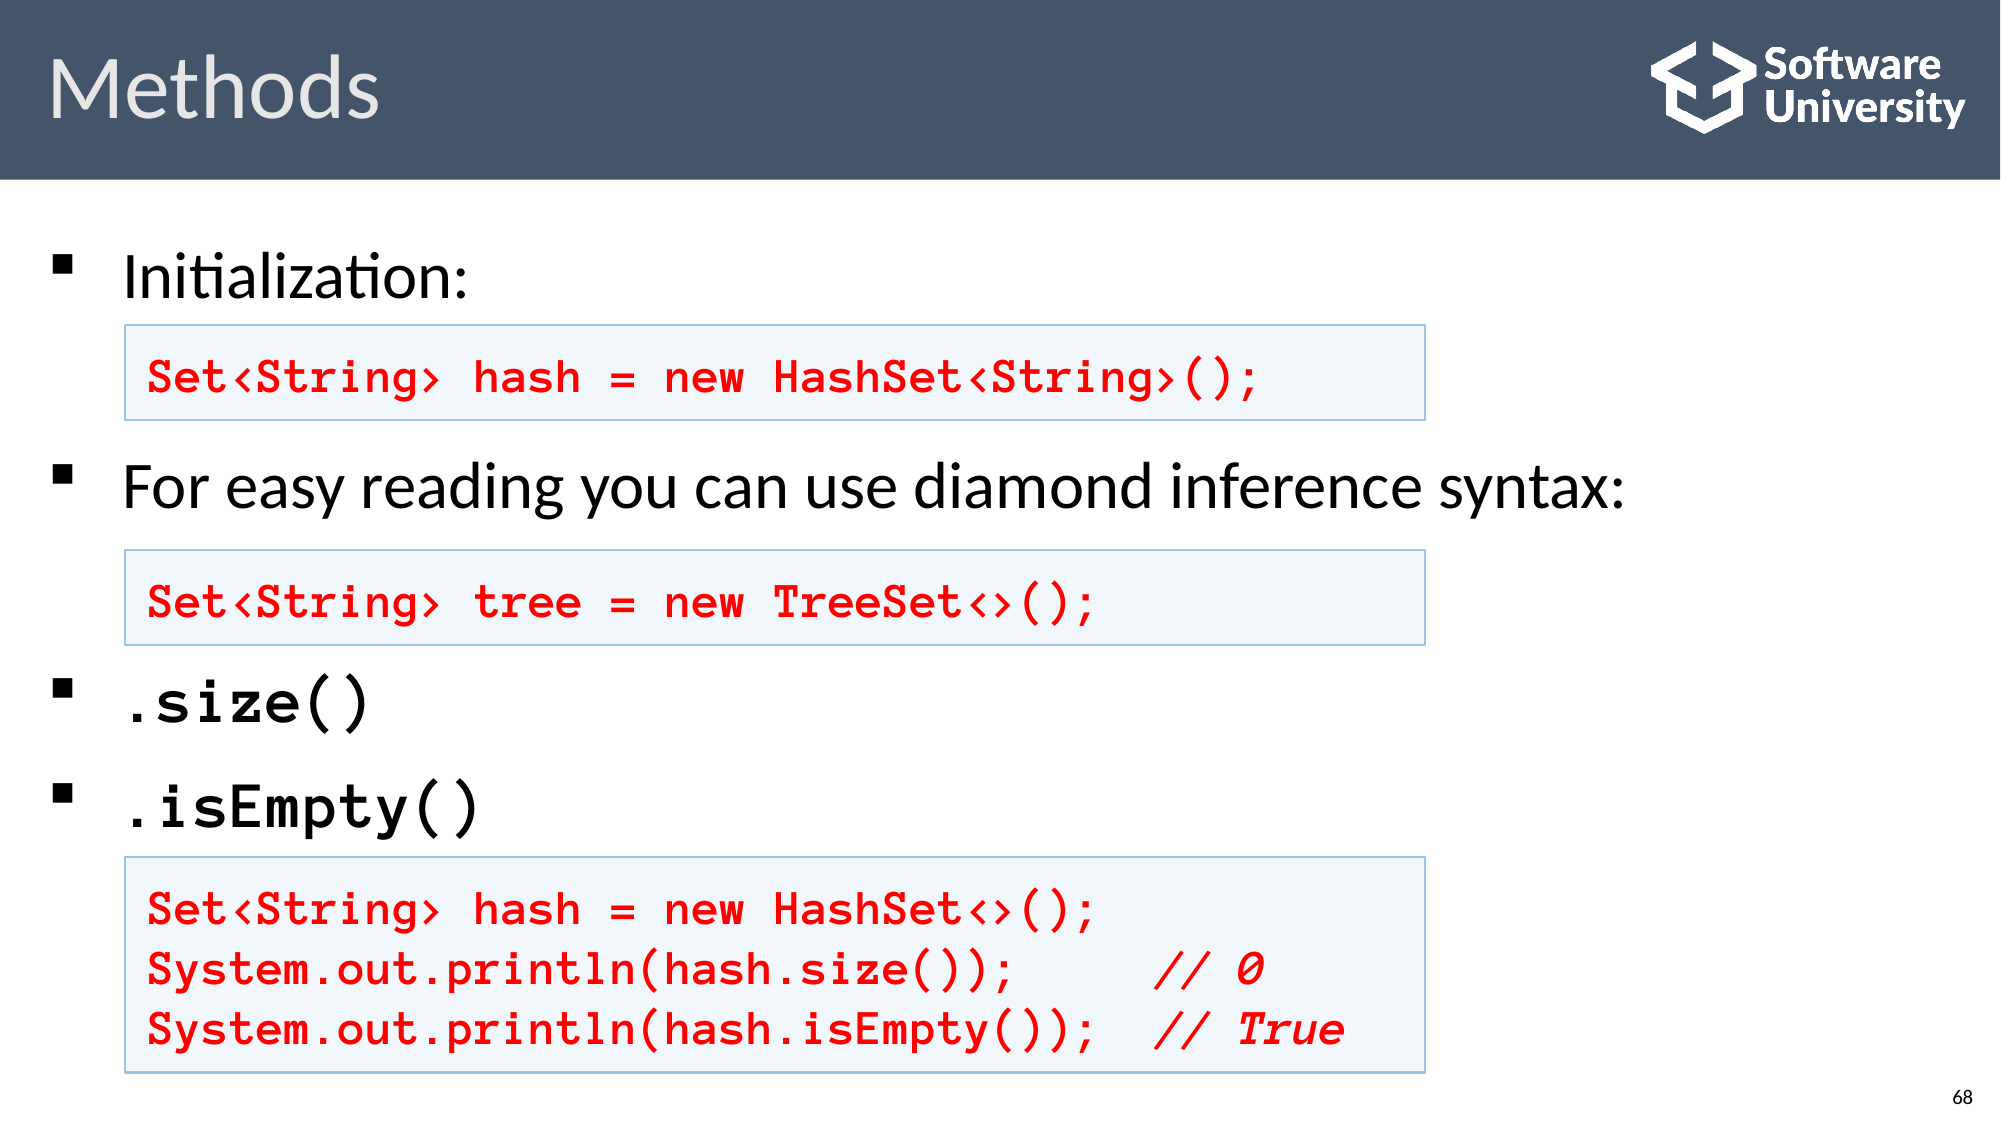

# Methods
Initialization:

For easy reading you can use diamond inference syntax:

.size()
.isEmpty()
Set<String> hash = new HashSet<String>();
Set<String> tree = new TreeSet<>();
Set<String> hash = new HashSet<>();
System.out.println(hash.size());     // 0
System.out.println(hash.isEmpty());  // True
68